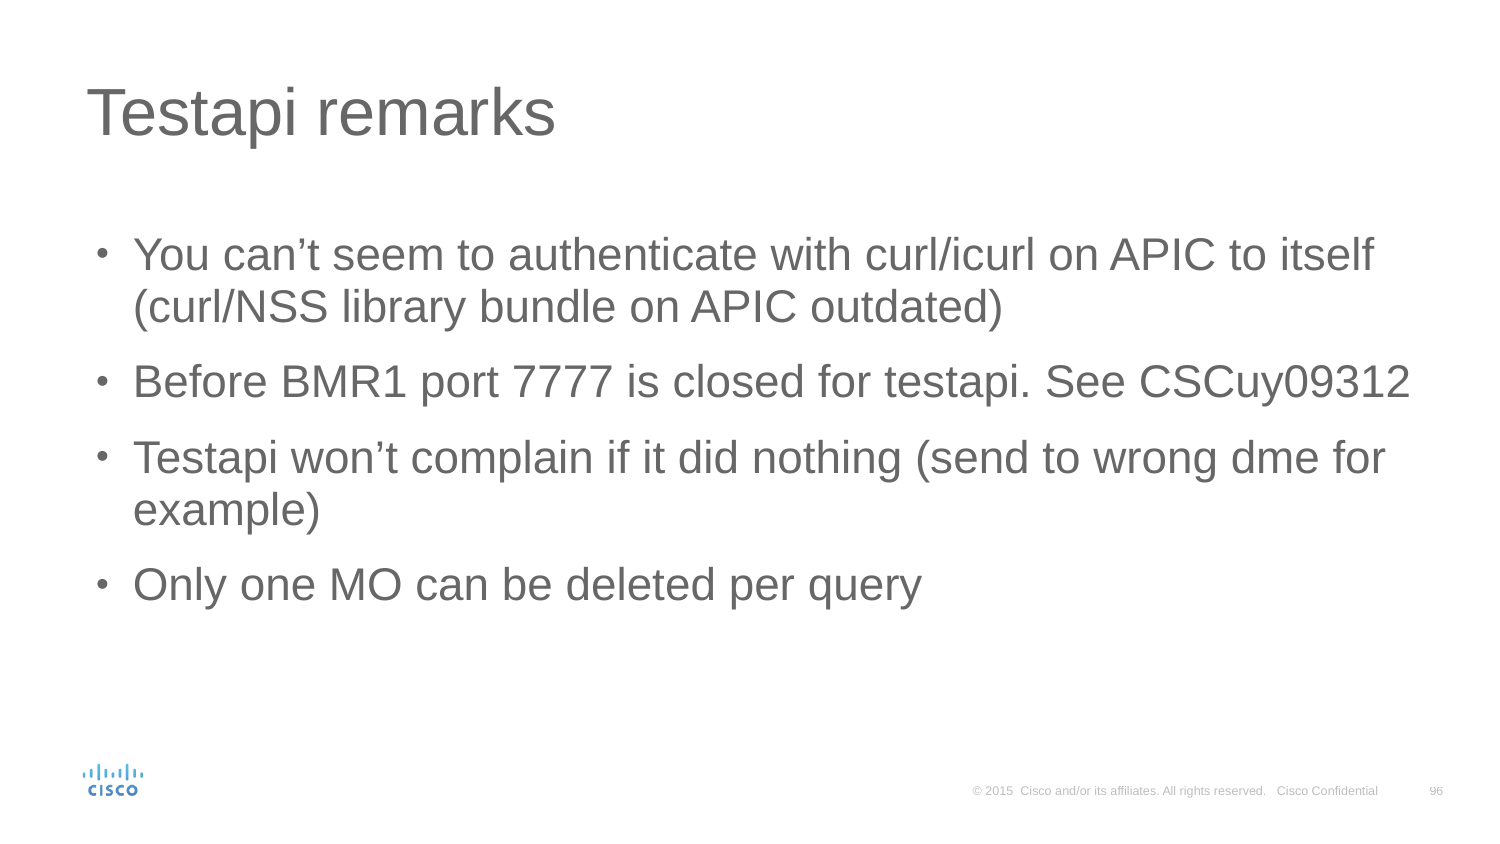

# Testapi remarks
You can’t seem to authenticate with curl/icurl on APIC to itself (curl/NSS library bundle on APIC outdated)
Before BMR1 port 7777 is closed for testapi. See CSCuy09312
Testapi won’t complain if it did nothing (send to wrong dme for example)
Only one MO can be deleted per query